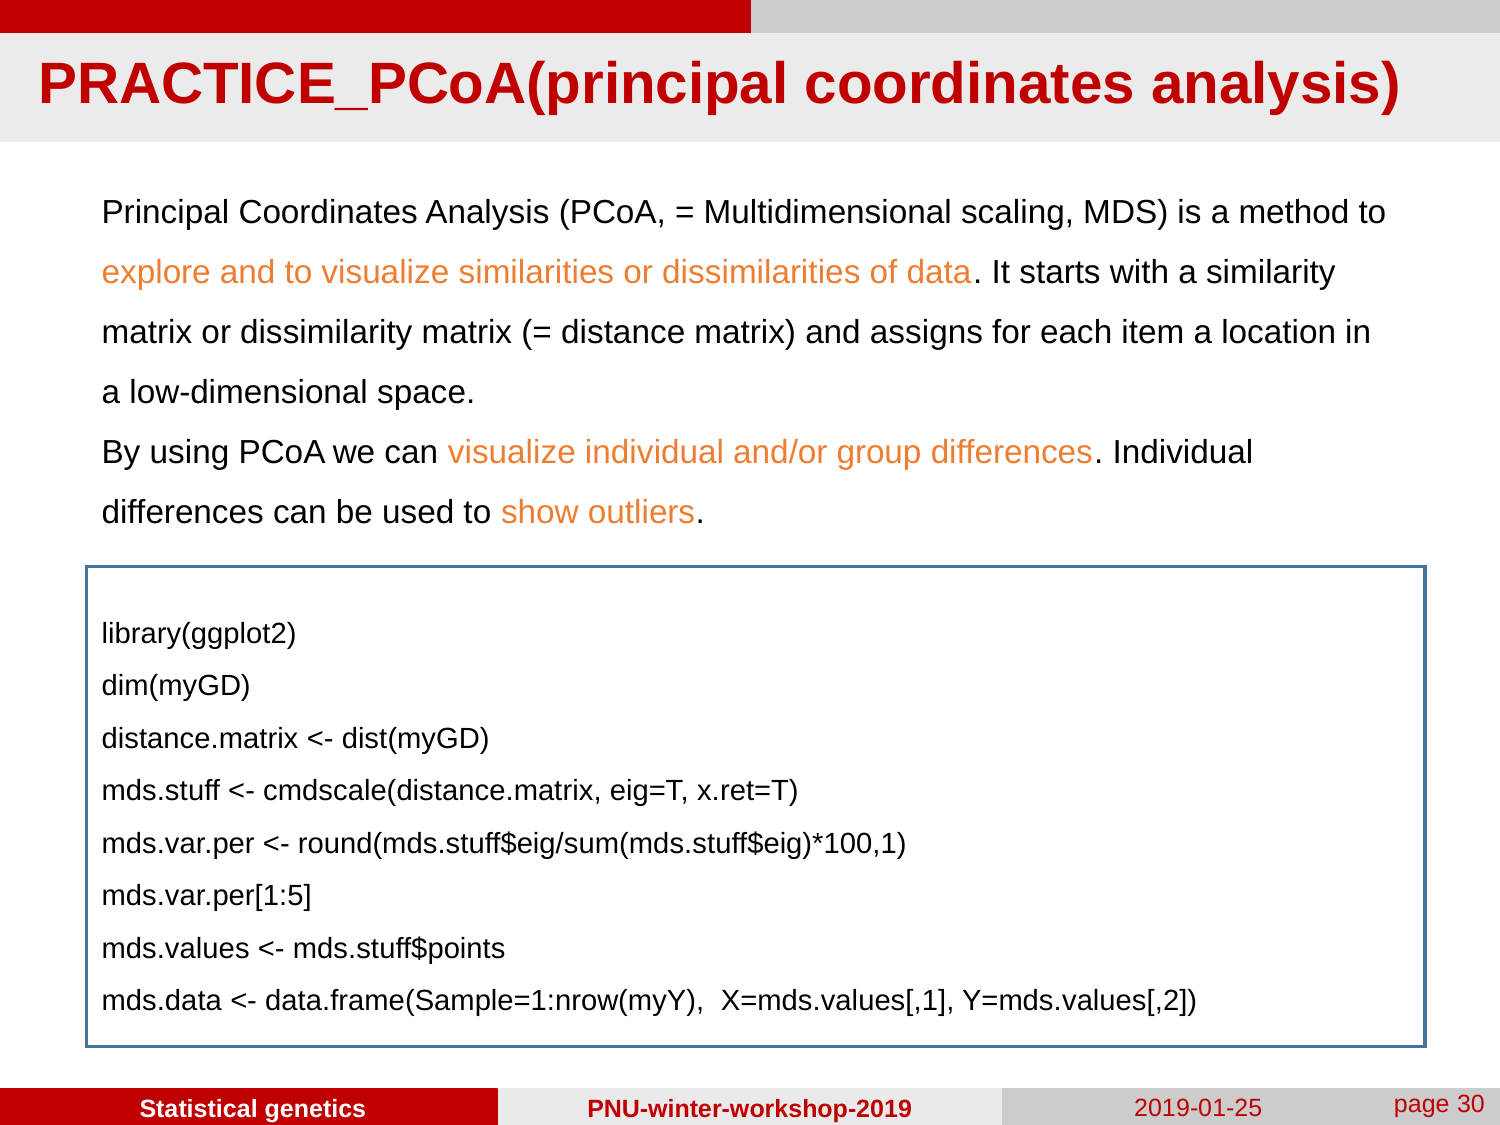

# PRACTICE_PCoA(principal coordinates analysis)
Principal Coordinates Analysis (PCoA, = Multidimensional scaling, MDS) is a method to explore and to visualize similarities or dissimilarities of data. It starts with a similarity matrix or dissimilarity matrix (= distance matrix) and assigns for each item a location in a low-dimensional space.
By using PCoA we can visualize individual and/or group differences. Individual differences can be used to show outliers.
library(ggplot2)
dim(myGD)
distance.matrix <- dist(myGD)
mds.stuff <- cmdscale(distance.matrix, eig=T, x.ret=T)
mds.var.per <- round(mds.stuff$eig/sum(mds.stuff$eig)*100,1)
mds.var.per[1:5]
mds.values <- mds.stuff$points
mds.data <- data.frame(Sample=1:nrow(myY),  X=mds.values[,1], Y=mds.values[,2])
PNU-winter-workshop-2019
2019-01-25
page 30